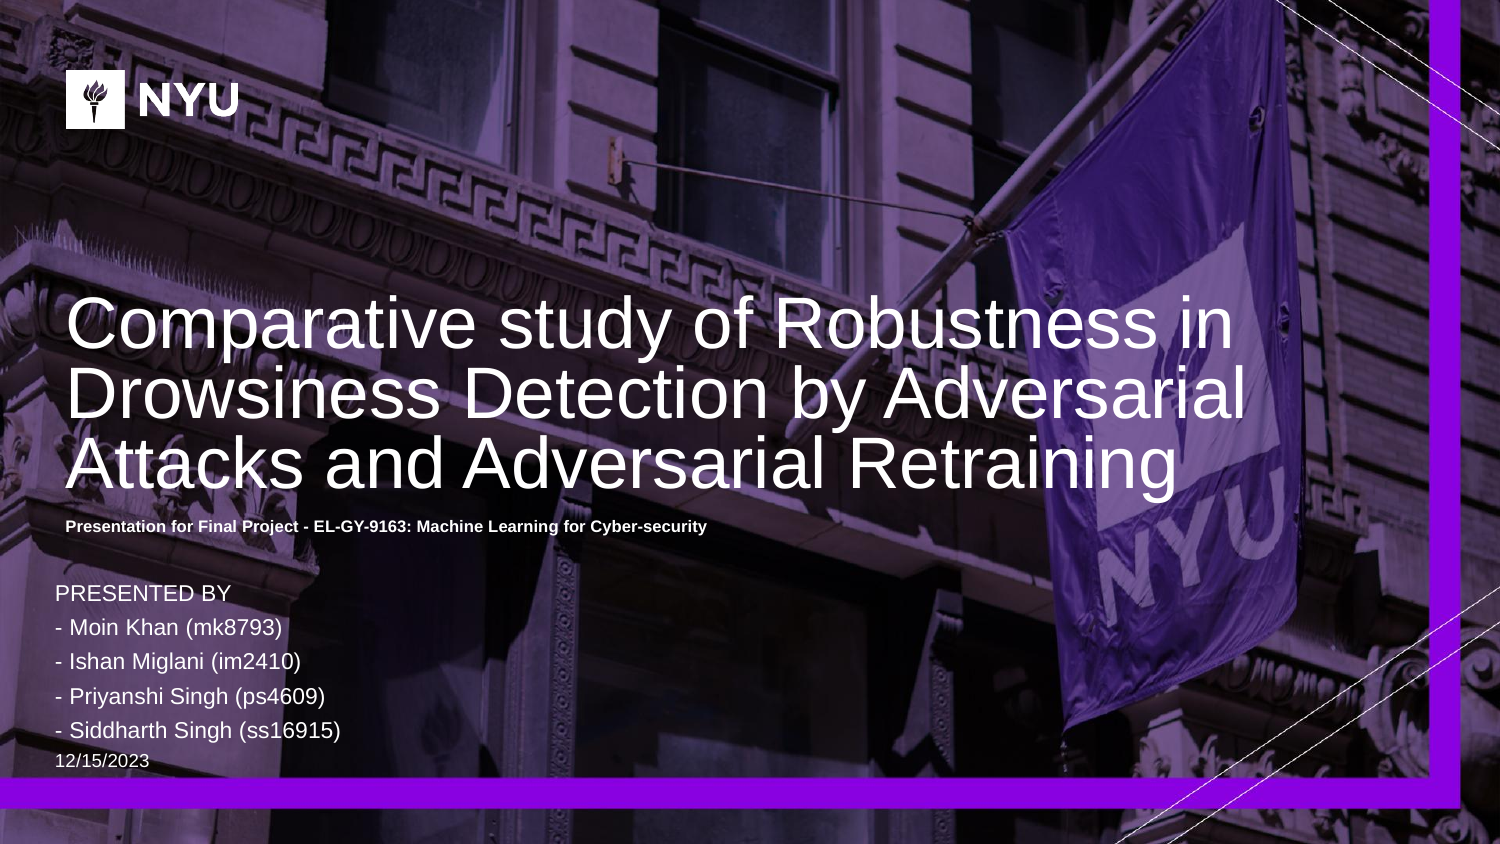

# Comparative study of Robustness in Drowsiness Detection by Adversarial Attacks and Adversarial Retraining
Presentation for Final Project - EL-GY-9163: Machine Learning for Cyber-security
PRESENTED BY
- Moin Khan (mk8793)
- Ishan Miglani (im2410)
- Priyanshi Singh (ps4609)
- Siddharth Singh (ss16915)
12/15/2023